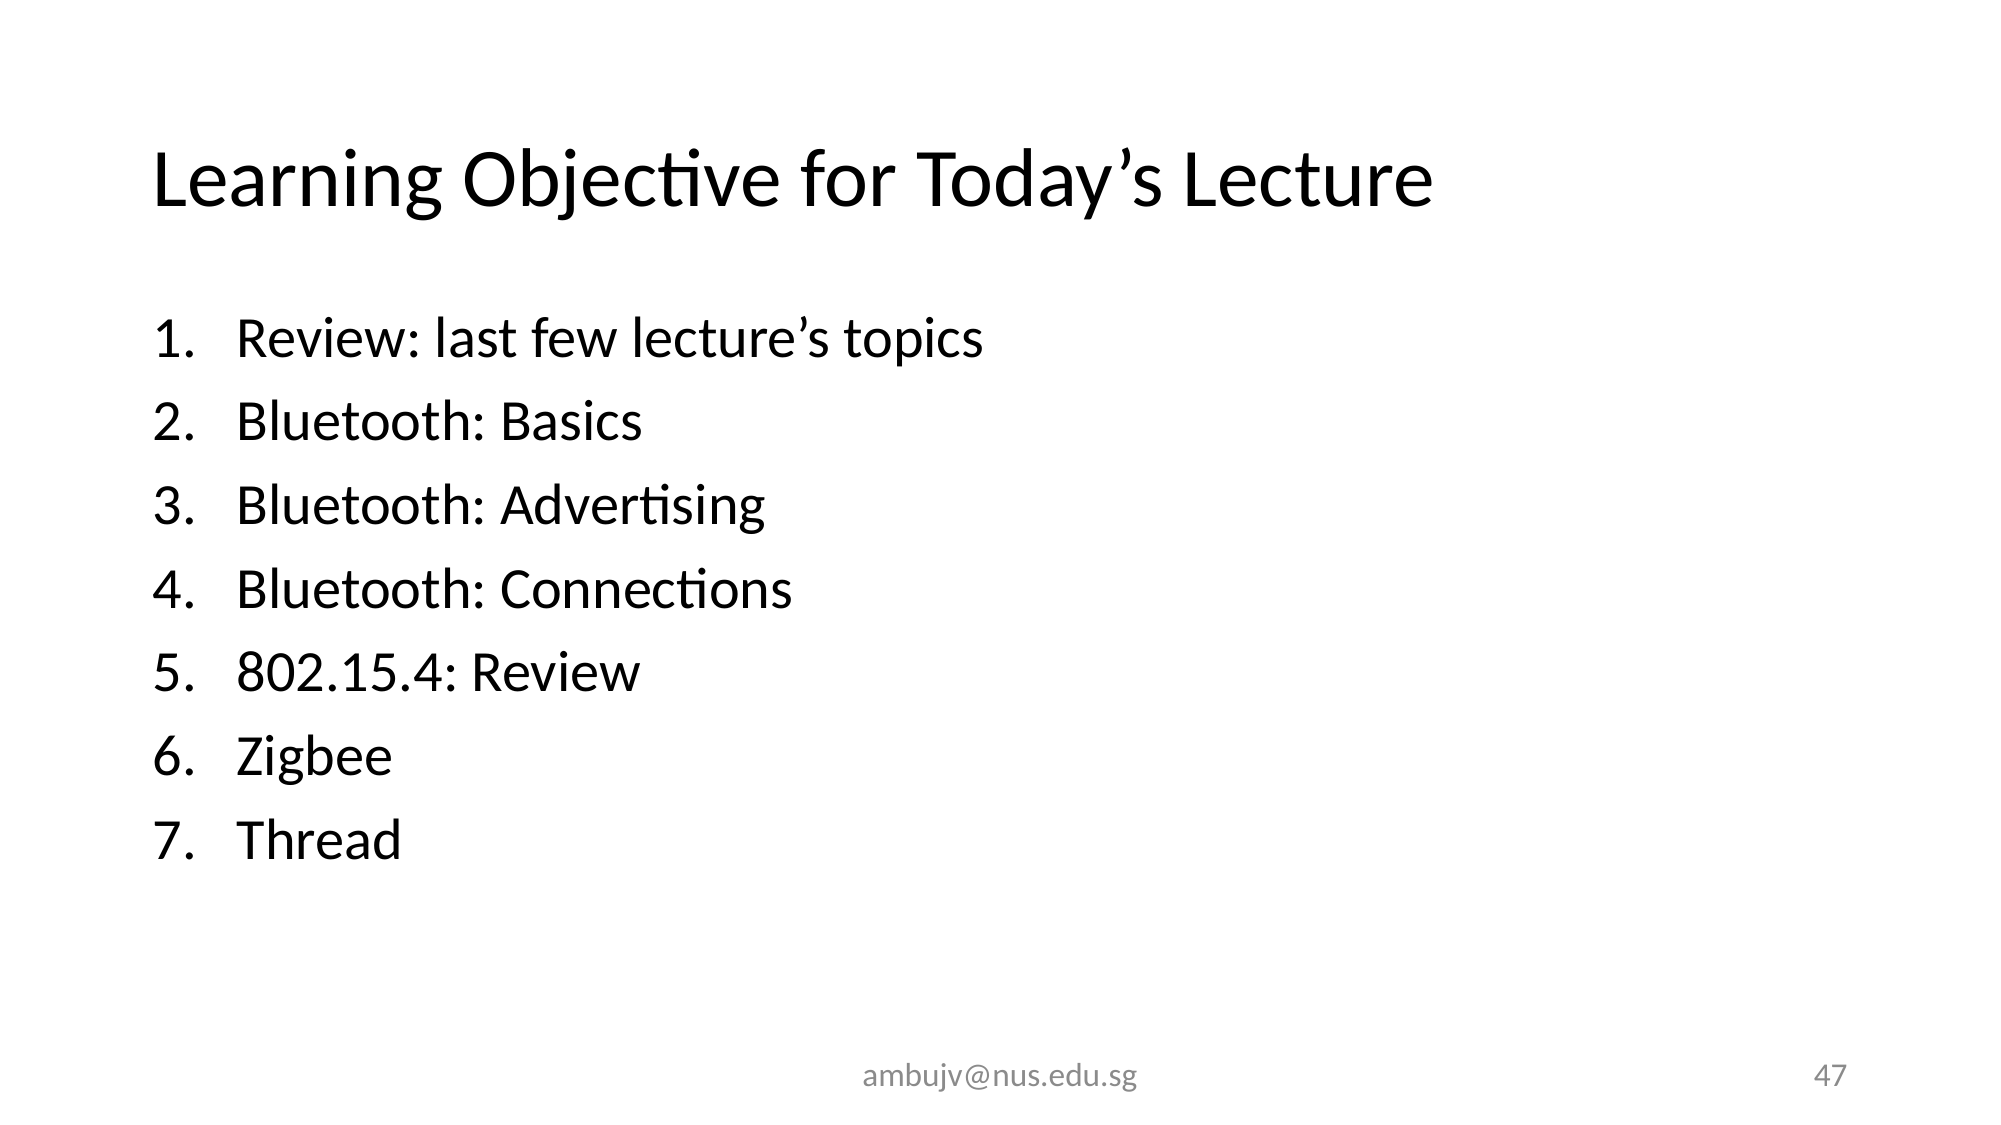

# Learning Objective for Today’s Lecture
Review: last few lecture’s topics
Bluetooth: Basics
Bluetooth: Advertising
Bluetooth: Connections
802.15.4: Review
Zigbee
Thread

ambujv@nus.edu.sg
47